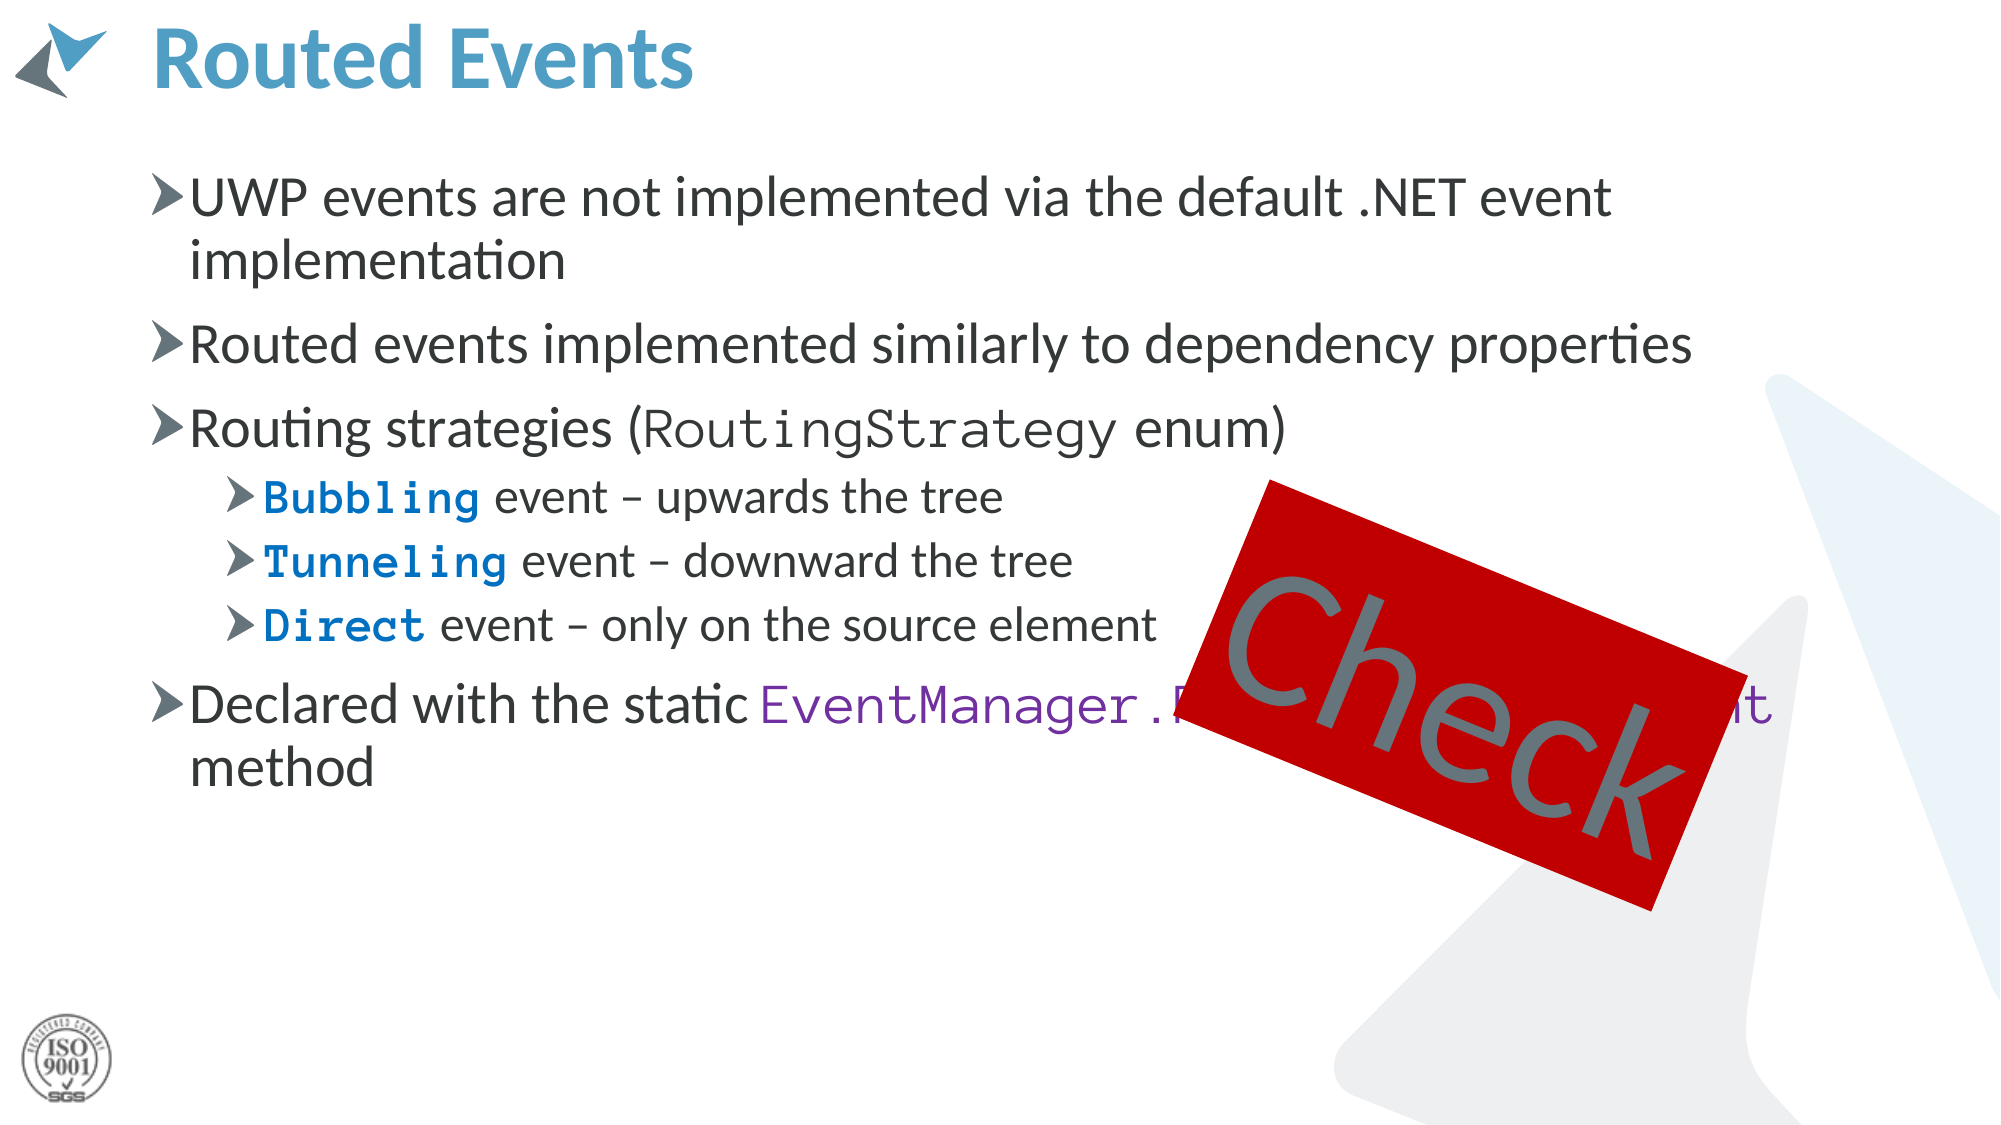

# Routed Events
UWP events are not implemented via the default .NET event implementation
Routed events implemented similarly to dependency properties
Routing strategies (RoutingStrategy enum)
Bubbling event – upwards the tree
Tunneling event – downward the tree
Direct event – only on the source element
Declared with the static EventManager.RegisterRoutedEvent method

Check